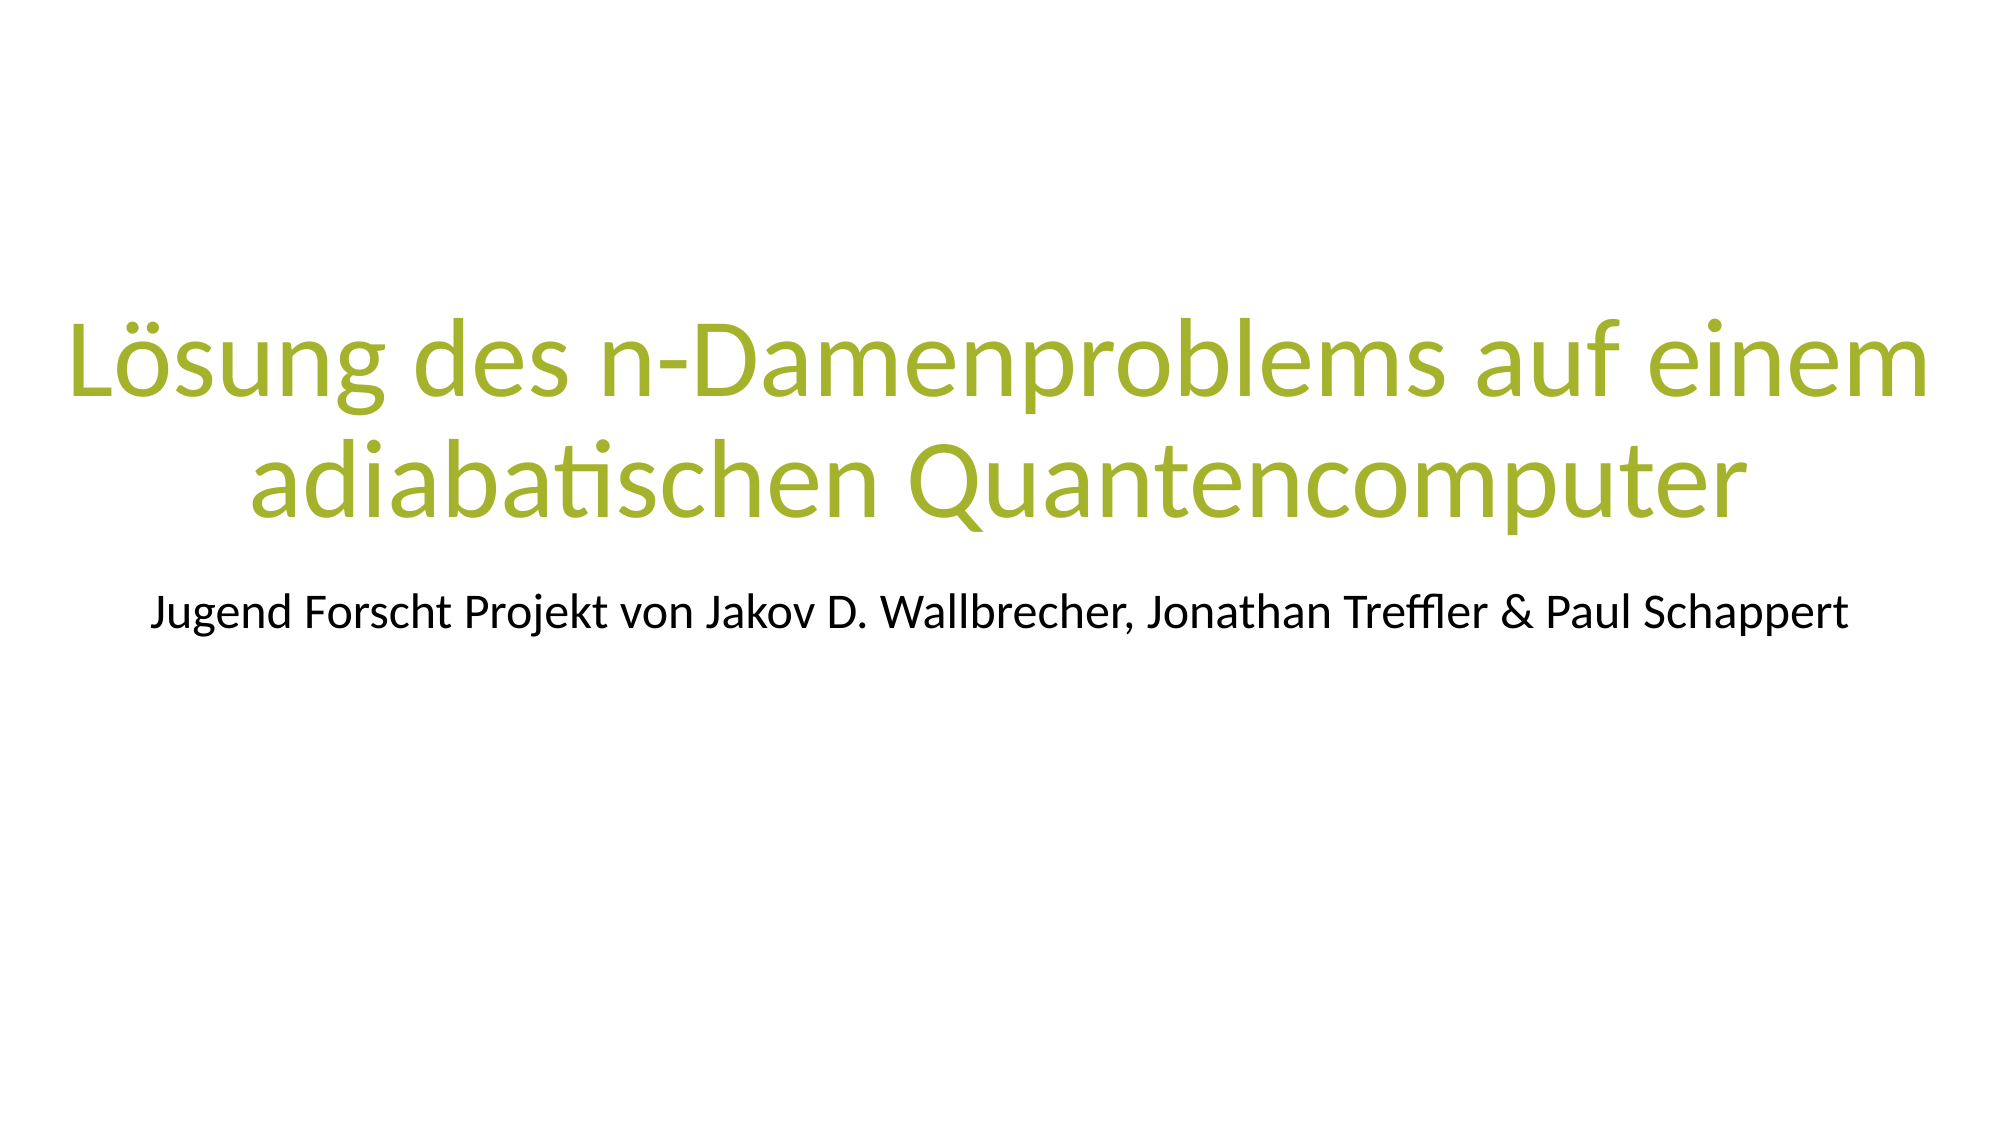

# Lösung des n-Damenproblems auf einem adiabatischen Quantencomputer
Jugend Forscht Projekt von Jakov D. Wallbrecher, Jonathan Treffler & Paul Schappert